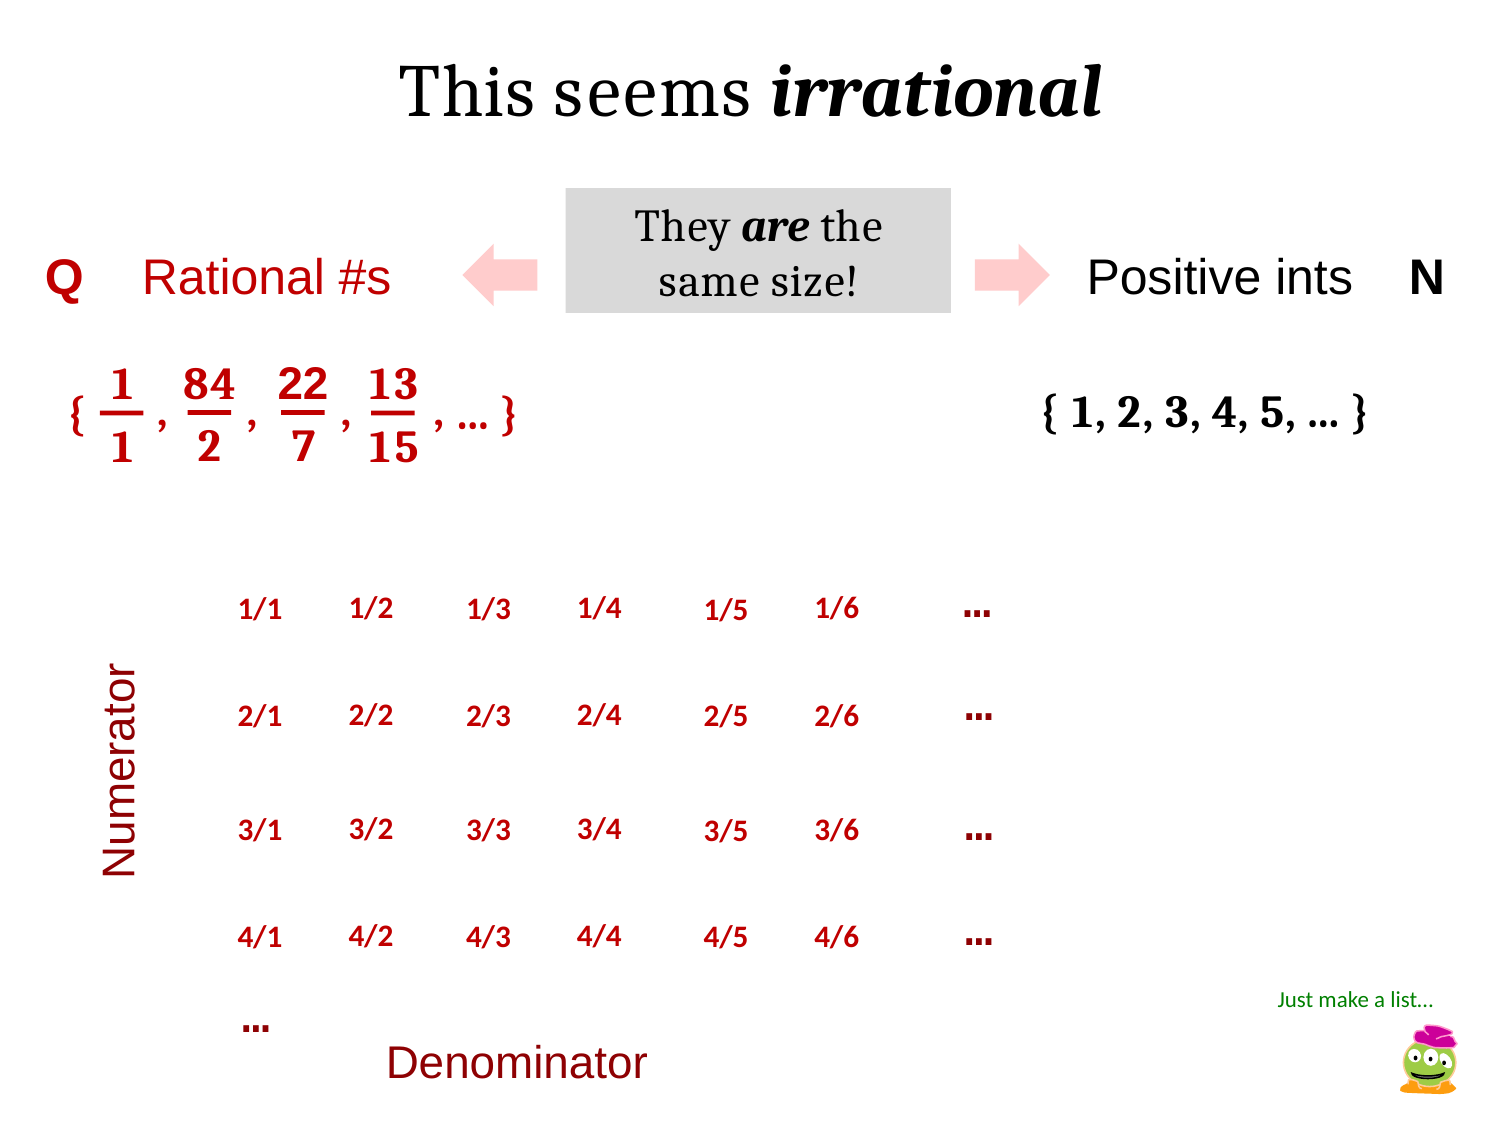

This seems irrational
They are the same size!
Q
Rational #s
Positive ints
N

84
22
1
13
{                                     … }
,
,
,
,
{ 1, 2, 3, 4, 5, … }
2
7
1
15

…
1/2
1/4
1/6
1/1
1/3
1/5
…
2/2
2/4
2/1
2/6
2/3
2/5
Numerator
…
3/2
3/4
3/1
3/6
3/3
3/5
…
4/2
4/4
4/1
4/6
4/3
4/5
Just make a list…
…
Denominator